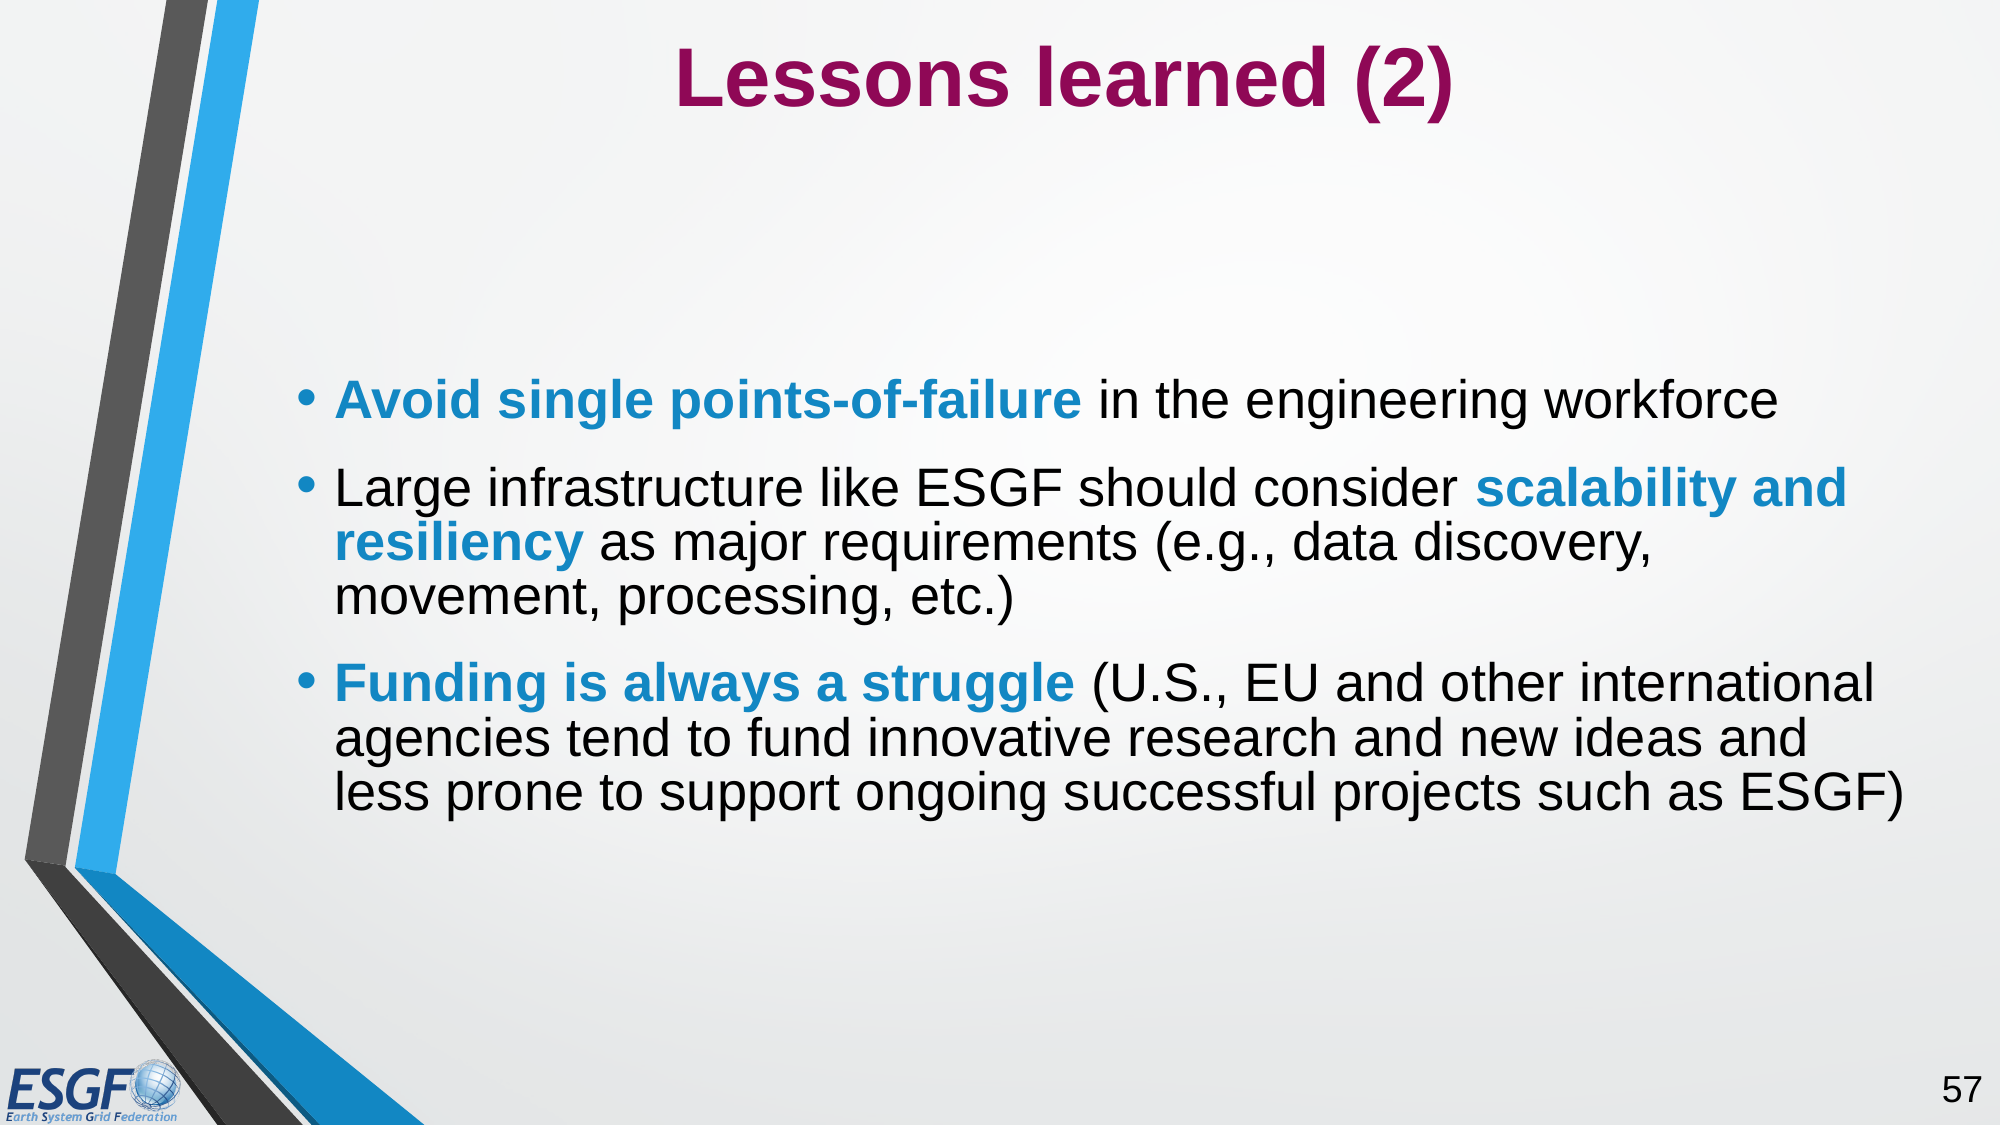

# Lessons learned (2)
Avoid single points-of-failure in the engineering workforce
Large infrastructure like ESGF should consider scalability and resiliency as major requirements (e.g., data discovery, movement, processing, etc.)
Funding is always a struggle (U.S., EU and other international agencies tend to fund innovative research and new ideas and less prone to support ongoing successful projects such as ESGF)